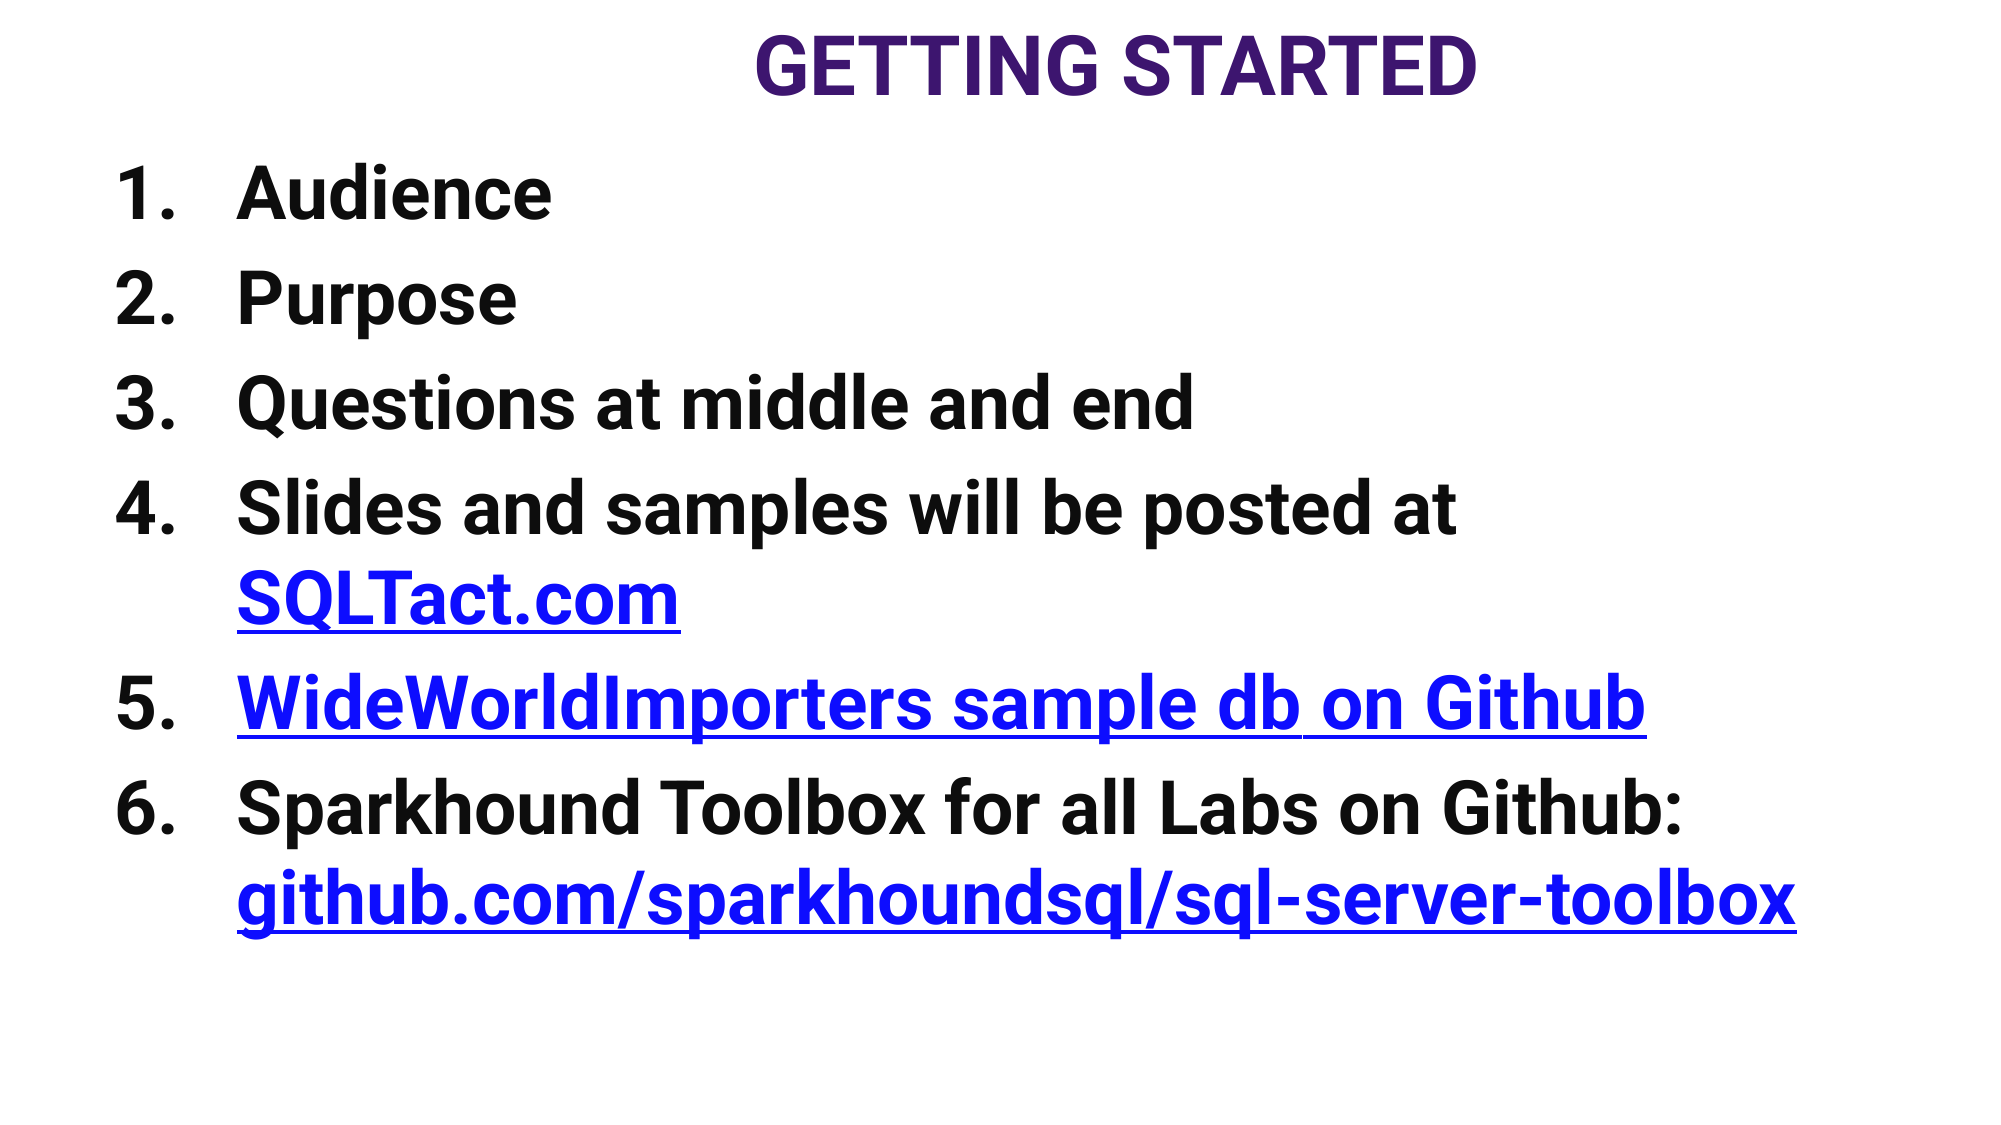

# Getting Started
Audience
Purpose
Questions at middle and end
Slides and samples will be posted at SQLTact.com
WideWorldImporters sample db on Github
Sparkhound Toolbox for all Labs on Github:
github.com/sparkhoundsql/sql-server-toolbox